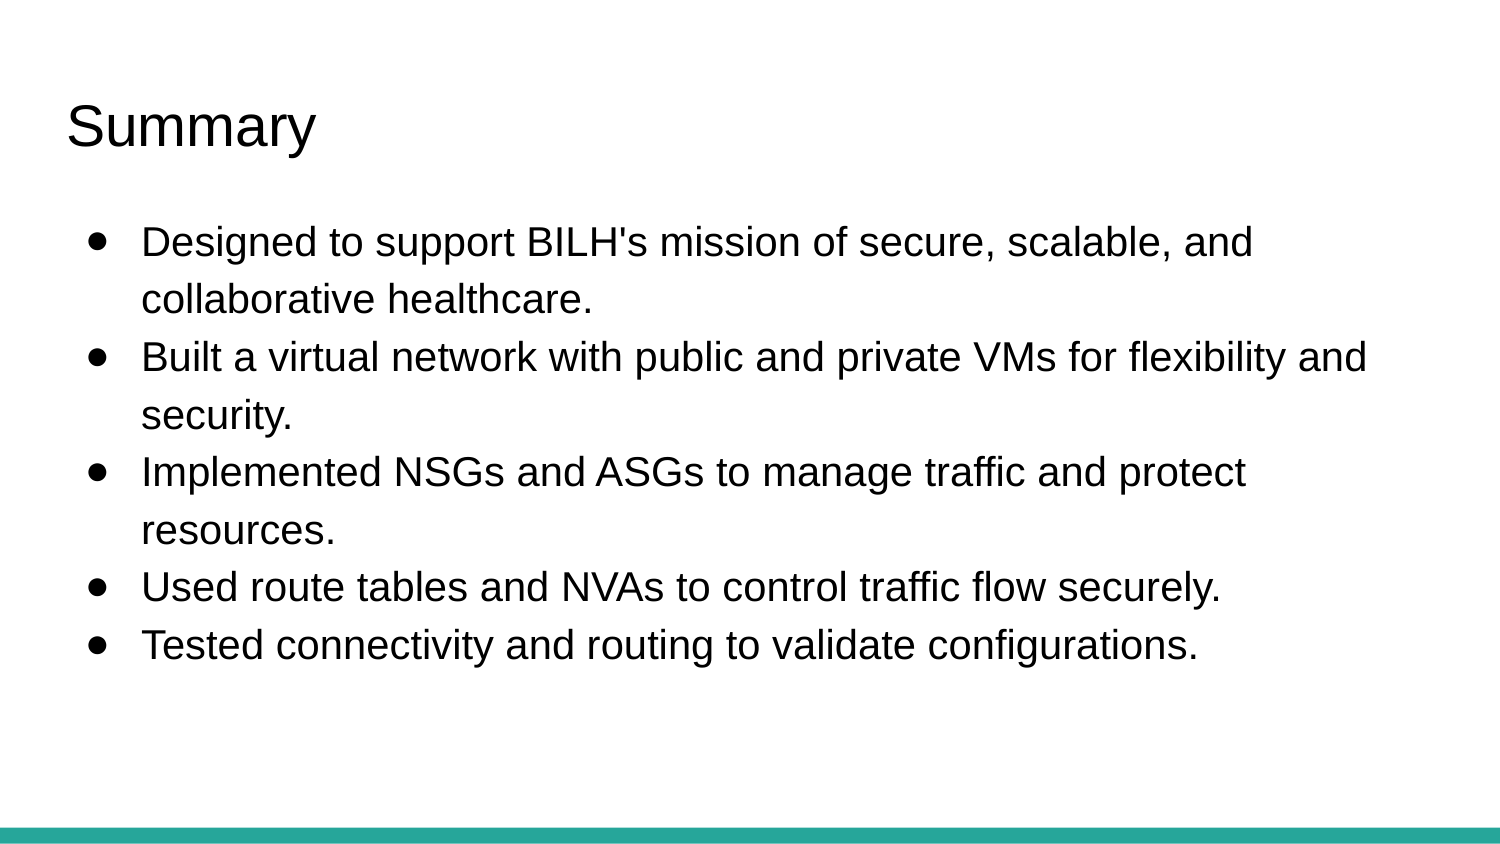

# Summary
Designed to support BILH's mission of secure, scalable, and collaborative healthcare.
Built a virtual network with public and private VMs for flexibility and security.
Implemented NSGs and ASGs to manage traffic and protect resources.
Used route tables and NVAs to control traffic flow securely.
Tested connectivity and routing to validate configurations.